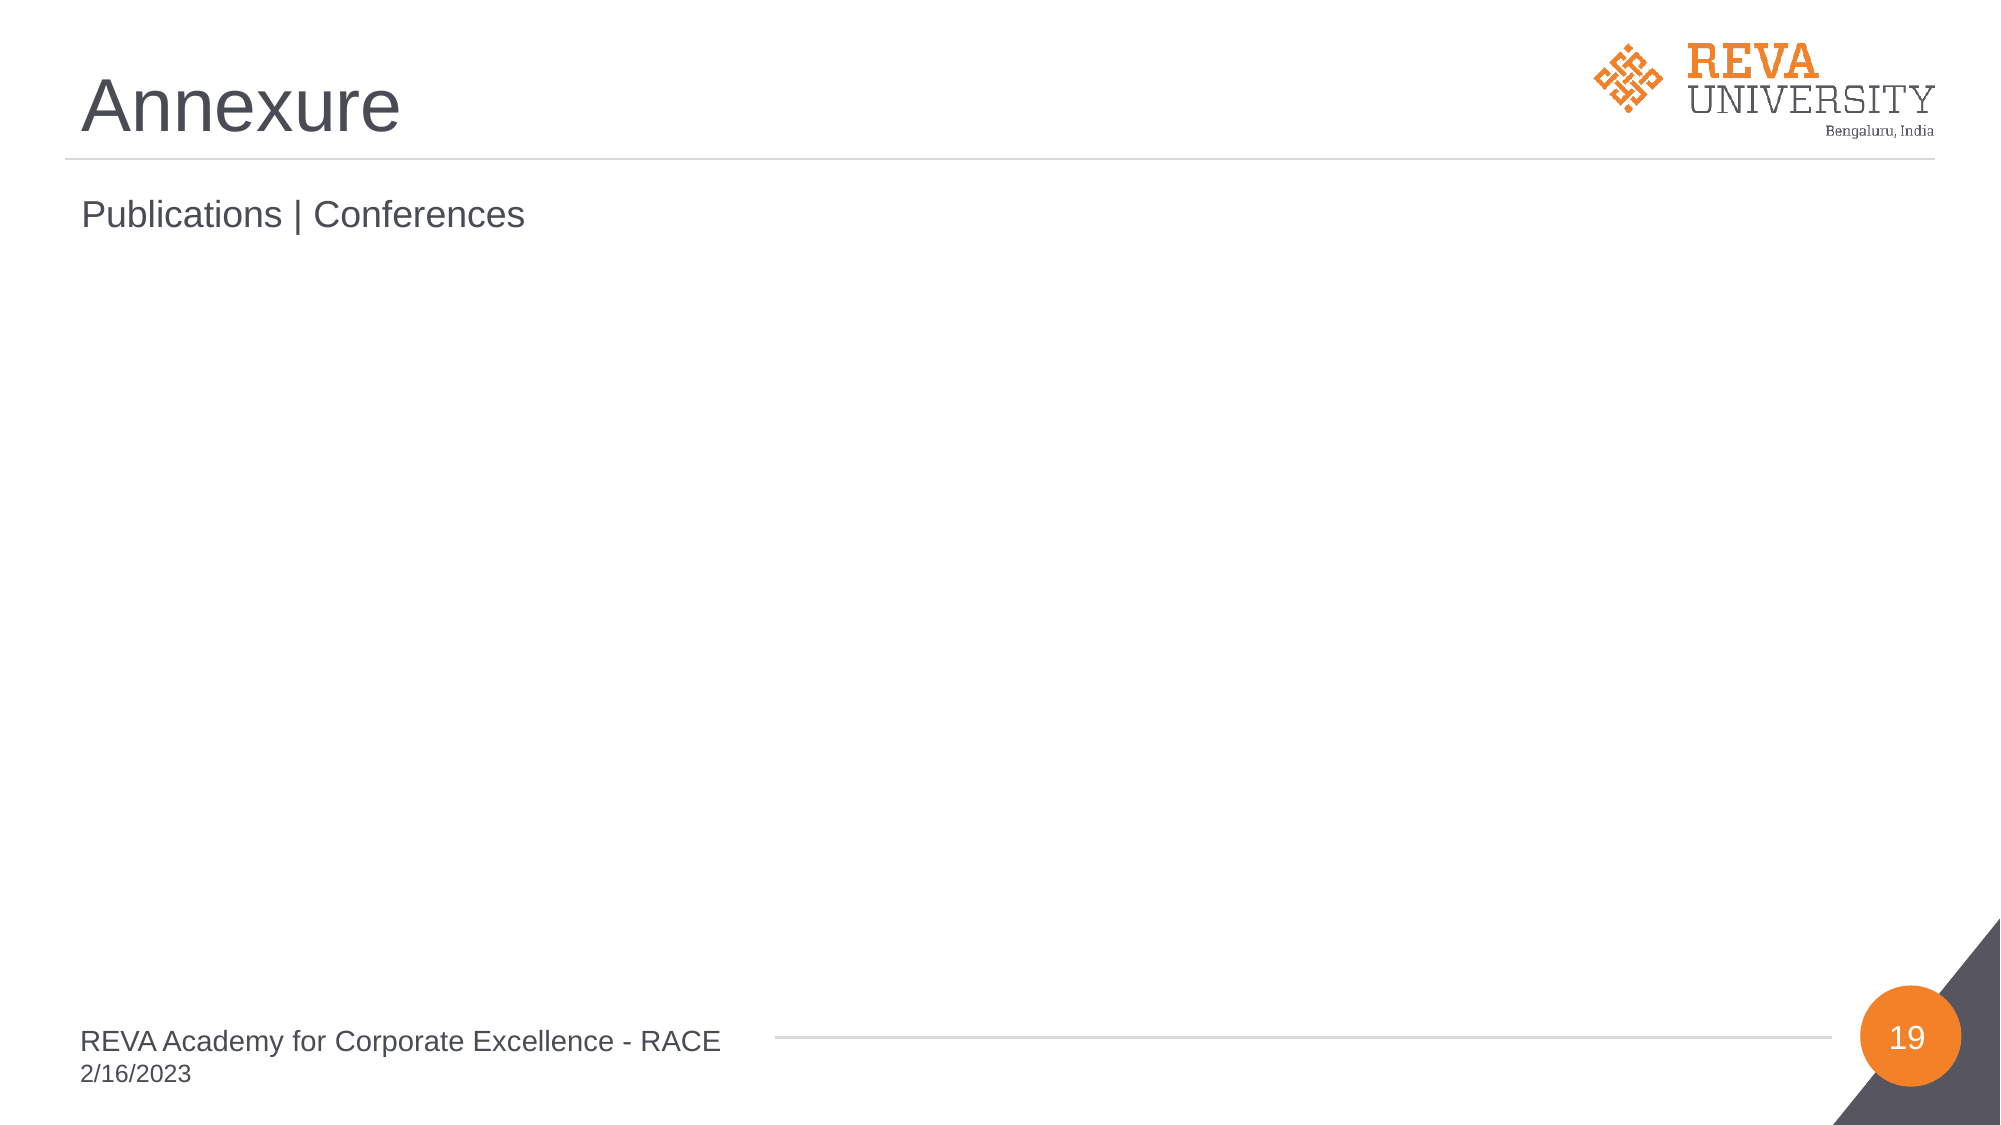

# Annexure
Publications | Conferences
19
REVA Academy for Corporate Excellence - RACE
2/16/2023